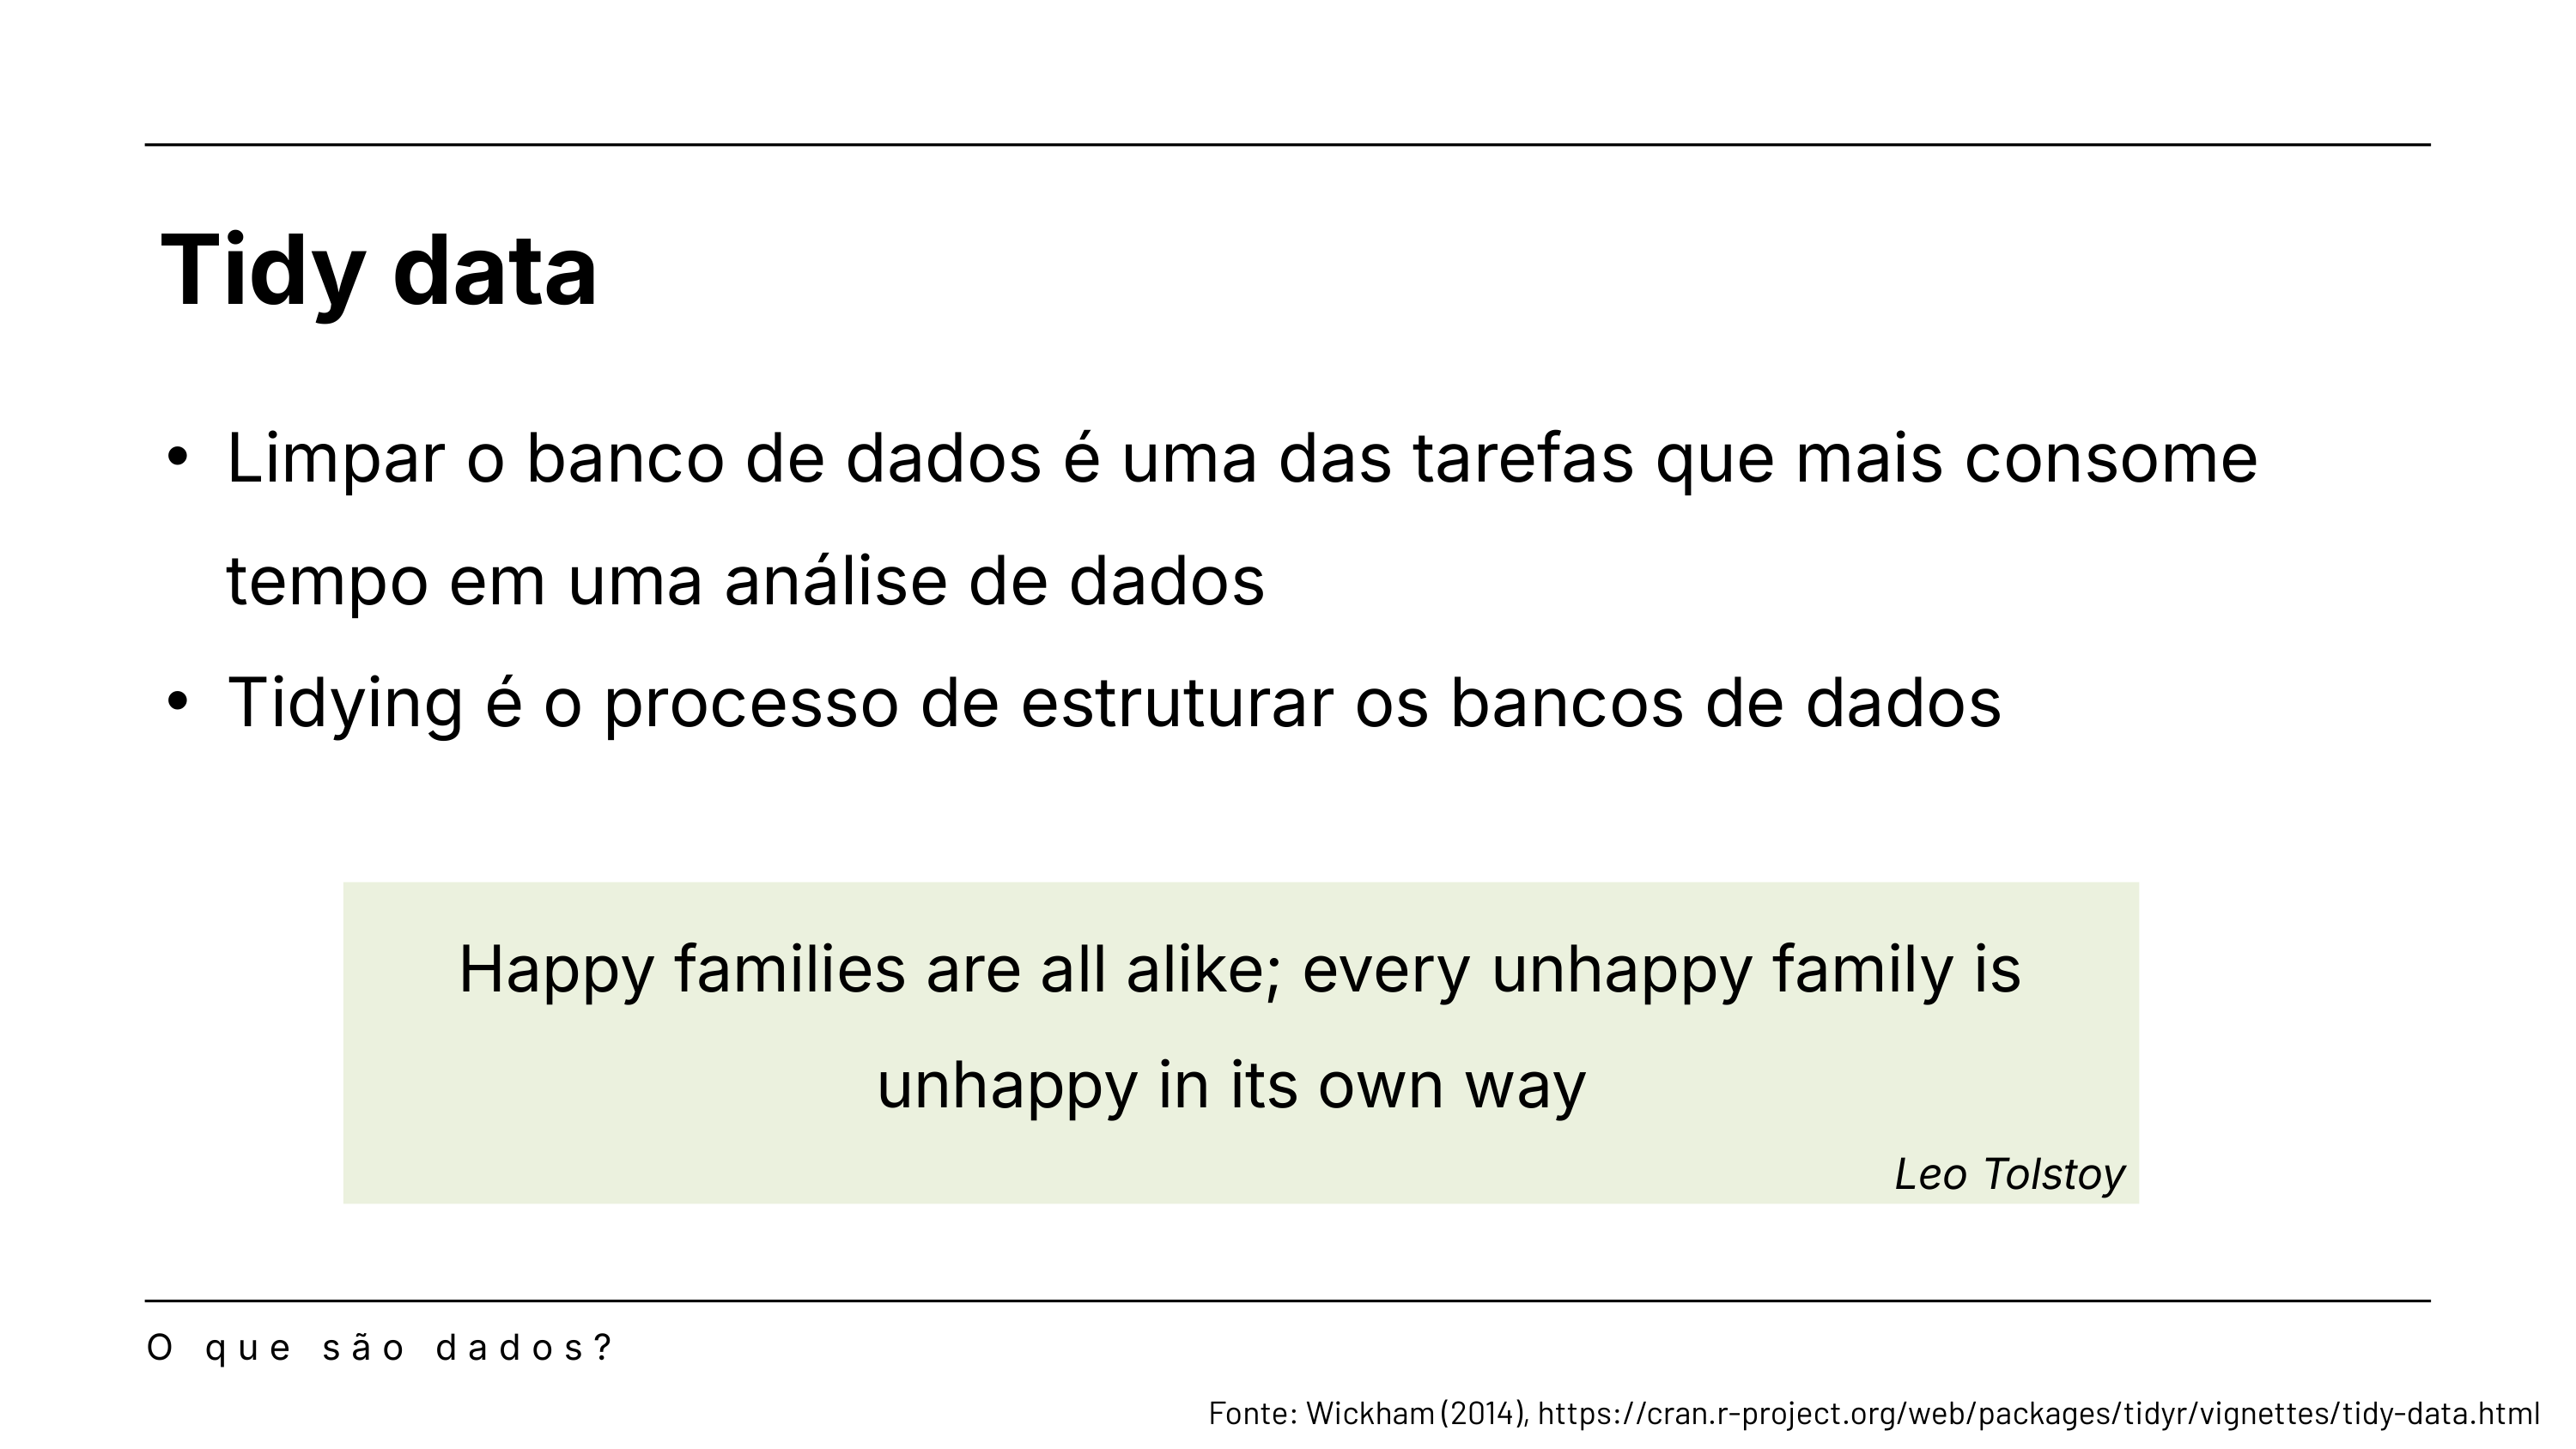

Tidy data
Limpar o banco de dados é uma das tarefas que mais consome tempo em uma análise de dados
Tidying é o processo de estruturar os bancos de dados
Happy families are all alike; every unhappy family is unhappy in its own way
Leo Tolstoy

O que são dados?
Fonte: Wickham (2014), https://cran.r-project.org/web/packages/tidyr/vignettes/tidy-data.html